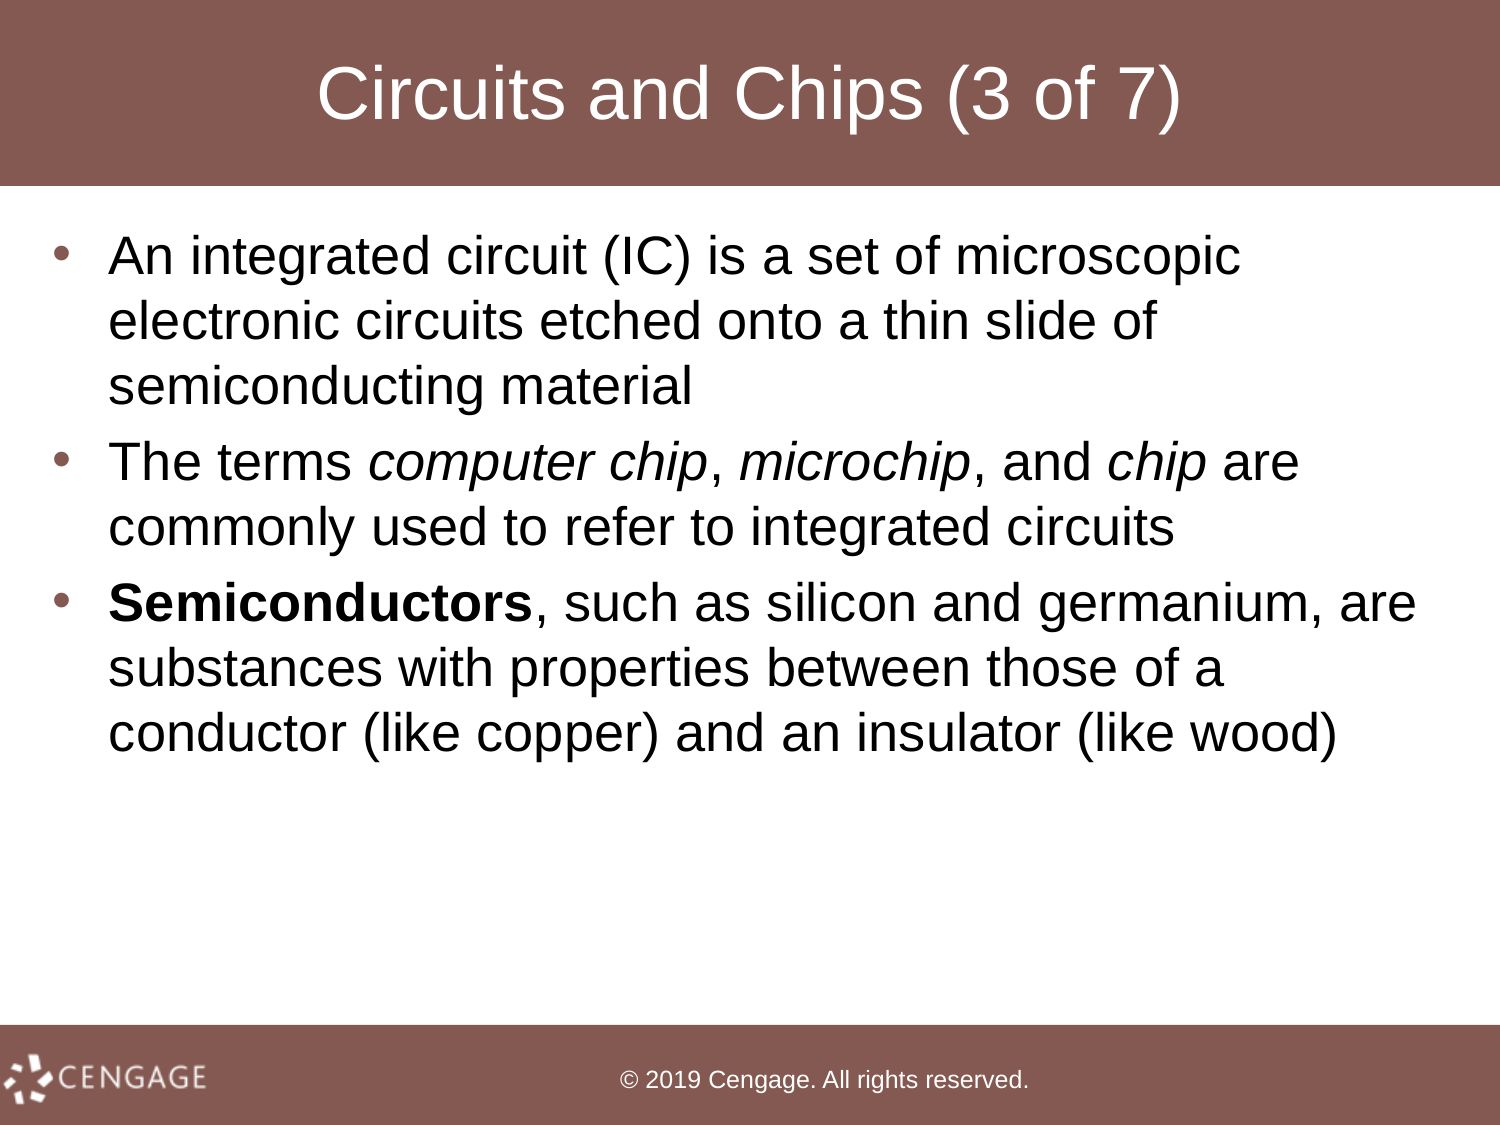

# Circuits and Chips (3 of 7)
An integrated circuit (IC) is a set of microscopic electronic circuits etched onto a thin slide of semiconducting material
The terms computer chip, microchip, and chip are commonly used to refer to integrated circuits
Semiconductors, such as silicon and germanium, are substances with properties between those of a conductor (like copper) and an insulator (like wood)